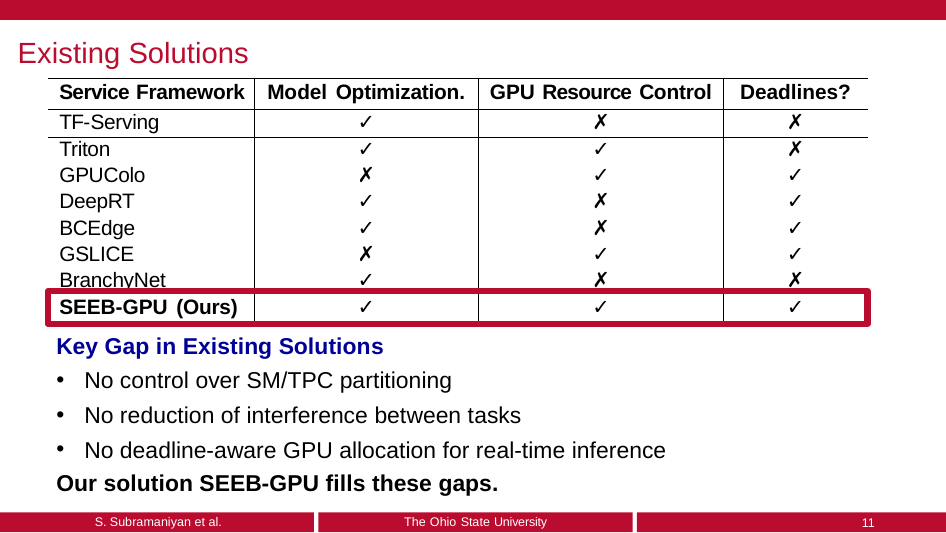

# Existing Solutions
| Service Framework | Model Optimization. | GPU Resource Control | Deadlines? |
| --- | --- | --- | --- |
| TF-Serving | ✓ | ✗ | ✗ |
| Triton | ✓ | ✓ | ✗ |
| GPUColo | ✗ | ✓ | ✓ |
| DeepRT | ✓ | ✗ | ✓ |
| BCEdge | ✓ | ✗ | ✓ |
| GSLICE | ✗ | ✓ | ✓ |
| BranchyNet | ✓ | ✗ | ✗ |
| SEEB-GPU (Ours) | ✓ | ✓ | ✓ |

Key Gap in Existing Solutions
No control over SM/TPC partitioning
No reduction of interference between tasks
No deadline-aware GPU allocation for real-time inference
Our solution SEEB-GPU fills these gaps.
S. Subramaniyan et al.
The Ohio State University
11